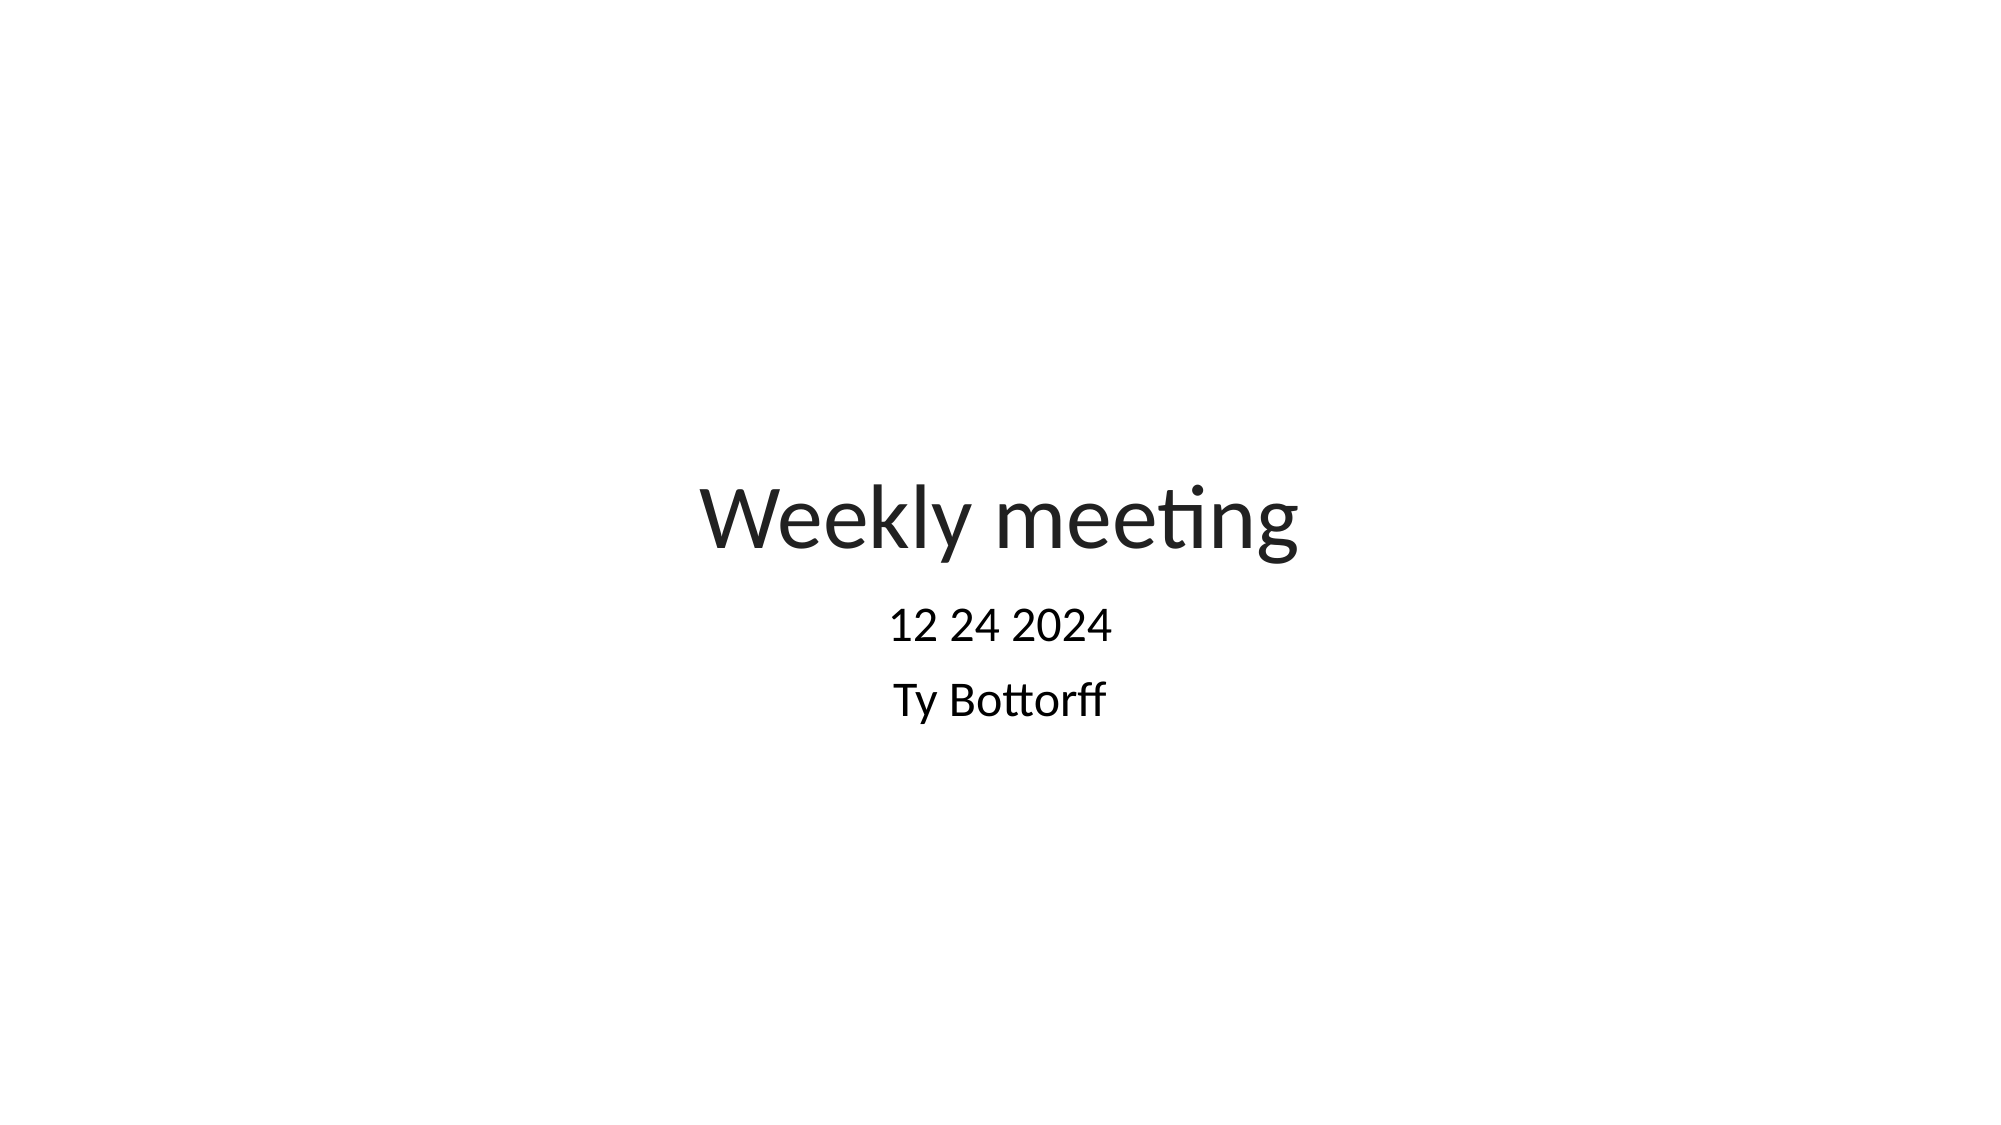

# Weekly meeting
12 24 2024
Ty Bottorff